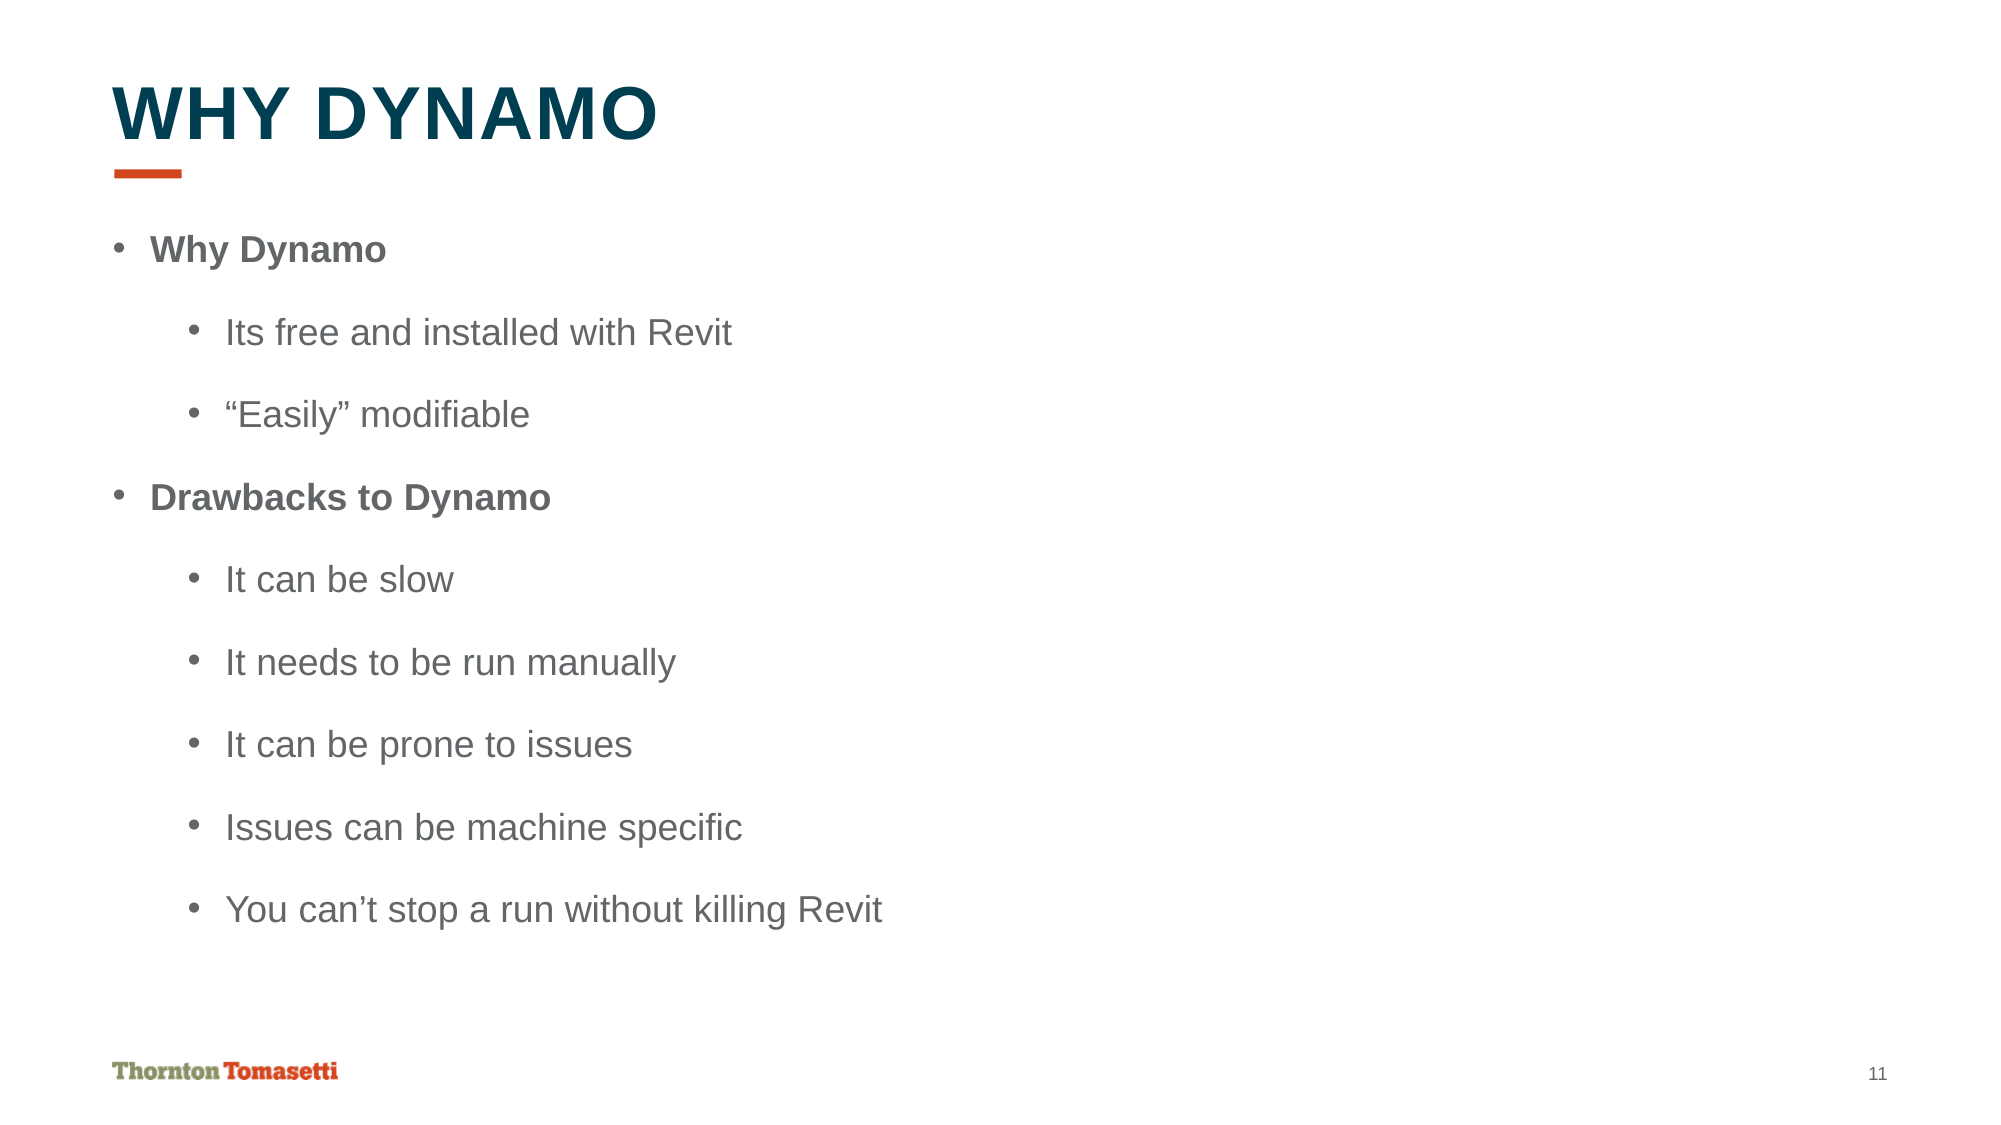

# Why Dynamo

Why Dynamo
Its free and installed with Revit
“Easily” modifiable
Drawbacks to Dynamo
It can be slow
It needs to be run manually
It can be prone to issues
Issues can be machine specific
You can’t stop a run without killing Revit

11